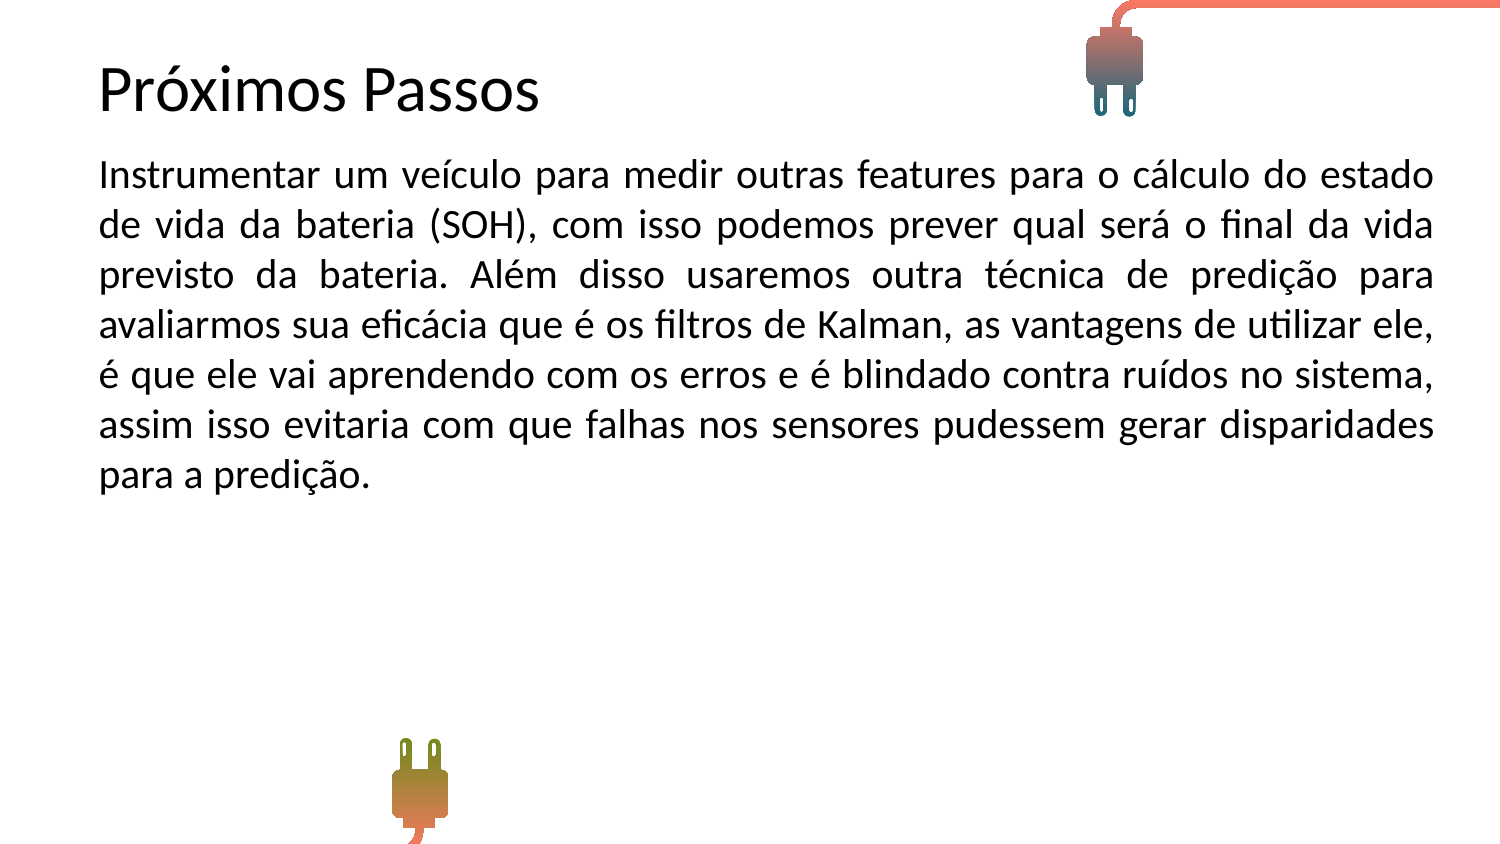

Próximos Passos
Instrumentar um veículo para medir outras features para o cálculo do estado de vida da bateria (SOH), com isso podemos prever qual será o final da vida previsto da bateria. Além disso usaremos outra técnica de predição para avaliarmos sua eficácia que é os filtros de Kalman, as vantagens de utilizar ele, é que ele vai aprendendo com os erros e é blindado contra ruídos no sistema, assim isso evitaria com que falhas nos sensores pudessem gerar disparidades para a predição.